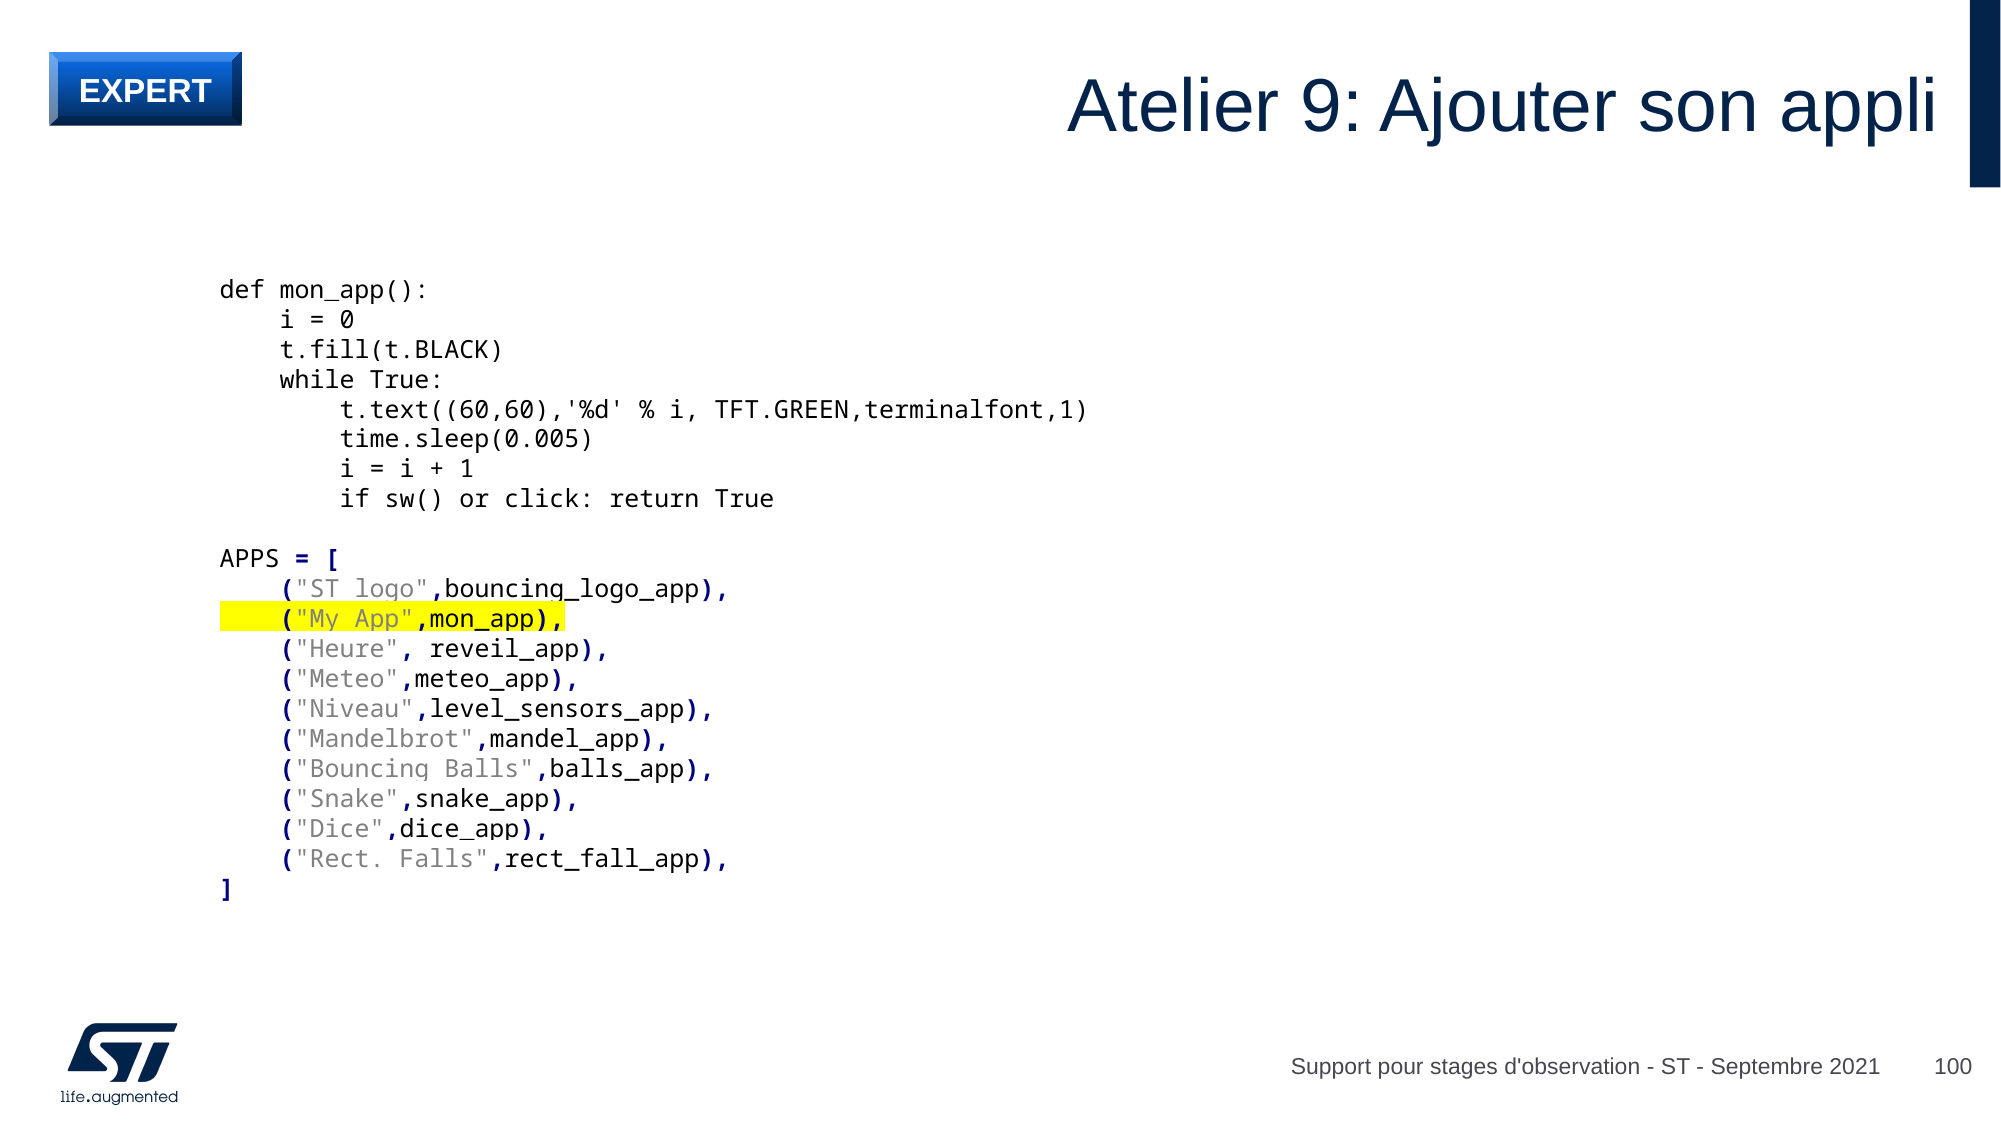

# Atelier 9: Ajouter son appli
EXPERT

def mon_app():
    i = 0
    t.fill(t.BLACK)
    while True:
        t.text((60,60),'%d' % i, TFT.GREEN,terminalfont,1)
        time.sleep(0.005)
        i = i + 1
        if sw() or click: return True

APPS = [
    ("ST logo",bouncing_logo_app),
    ("My App",mon_app),
    ("Heure", reveil_app),
    ("Meteo",meteo_app),
    ("Niveau",level_sensors_app),
    ("Mandelbrot",mandel_app),
    ("Bouncing Balls",balls_app),
    ("Snake",snake_app),
    ("Dice",dice_app),
    ("Rect. Falls",rect_fall_app),
]
Support pour stages d'observation - ST - Septembre 2021
100